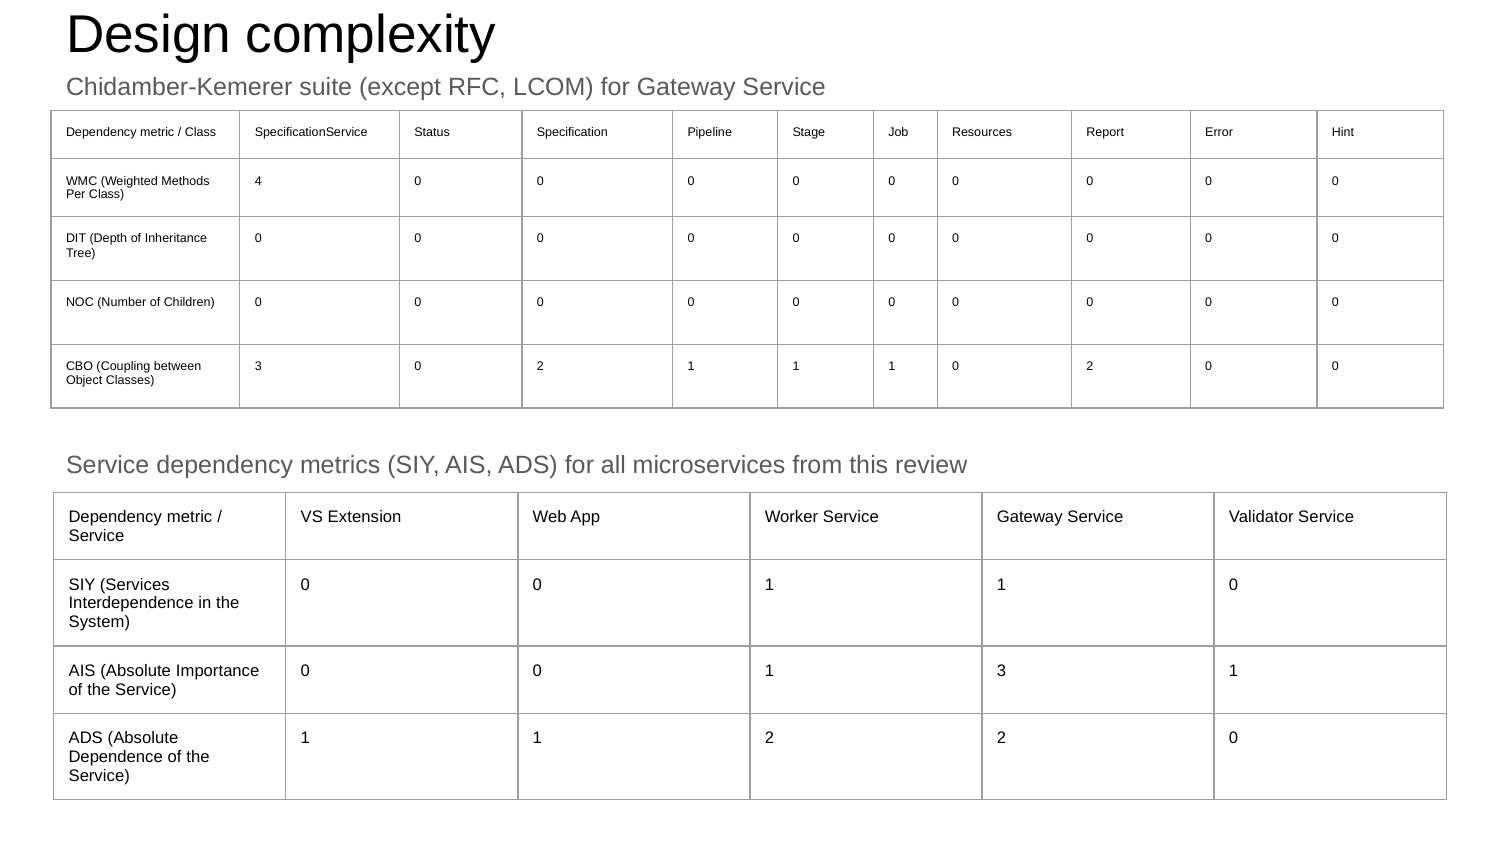

Design complexity
Chidamber-Kemerer suite (except RFC, LCOM) for Gateway Service
| Dependency metric / Class | SpecificationService | Status | Specification | Pipeline | Stage | Job | Resources | Report | Error | Hint |
| --- | --- | --- | --- | --- | --- | --- | --- | --- | --- | --- |
| WMC (Weighted Methods Per Class) | 4 | 0 | 0 | 0 | 0 | 0 | 0 | 0 | 0 | 0 |
| DIT (Depth of Inheritance Tree) | 0 | 0 | 0 | 0 | 0 | 0 | 0 | 0 | 0 | 0 |
| NOC (Number of Children) | 0 | 0 | 0 | 0 | 0 | 0 | 0 | 0 | 0 | 0 |
| CBO (Coupling between Object Classes) | 3 | 0 | 2 | 1 | 1 | 1 | 0 | 2 | 0 | 0 |
Service dependency metrics (SIY, AIS, ADS) for all microservices from this review
| Dependency metric / Service | VS Extension | Web App | Worker Service | Gateway Service | Validator Service |
| --- | --- | --- | --- | --- | --- |
| SIY (Services Interdependence in the System) | 0 | 0 | 1 | 1 | 0 |
| AIS (Absolute Importance of the Service) | 0 | 0 | 1 | 3 | 1 |
| ADS (Absolute Dependence of the Service) | 1 | 1 | 2 | 2 | 0 |